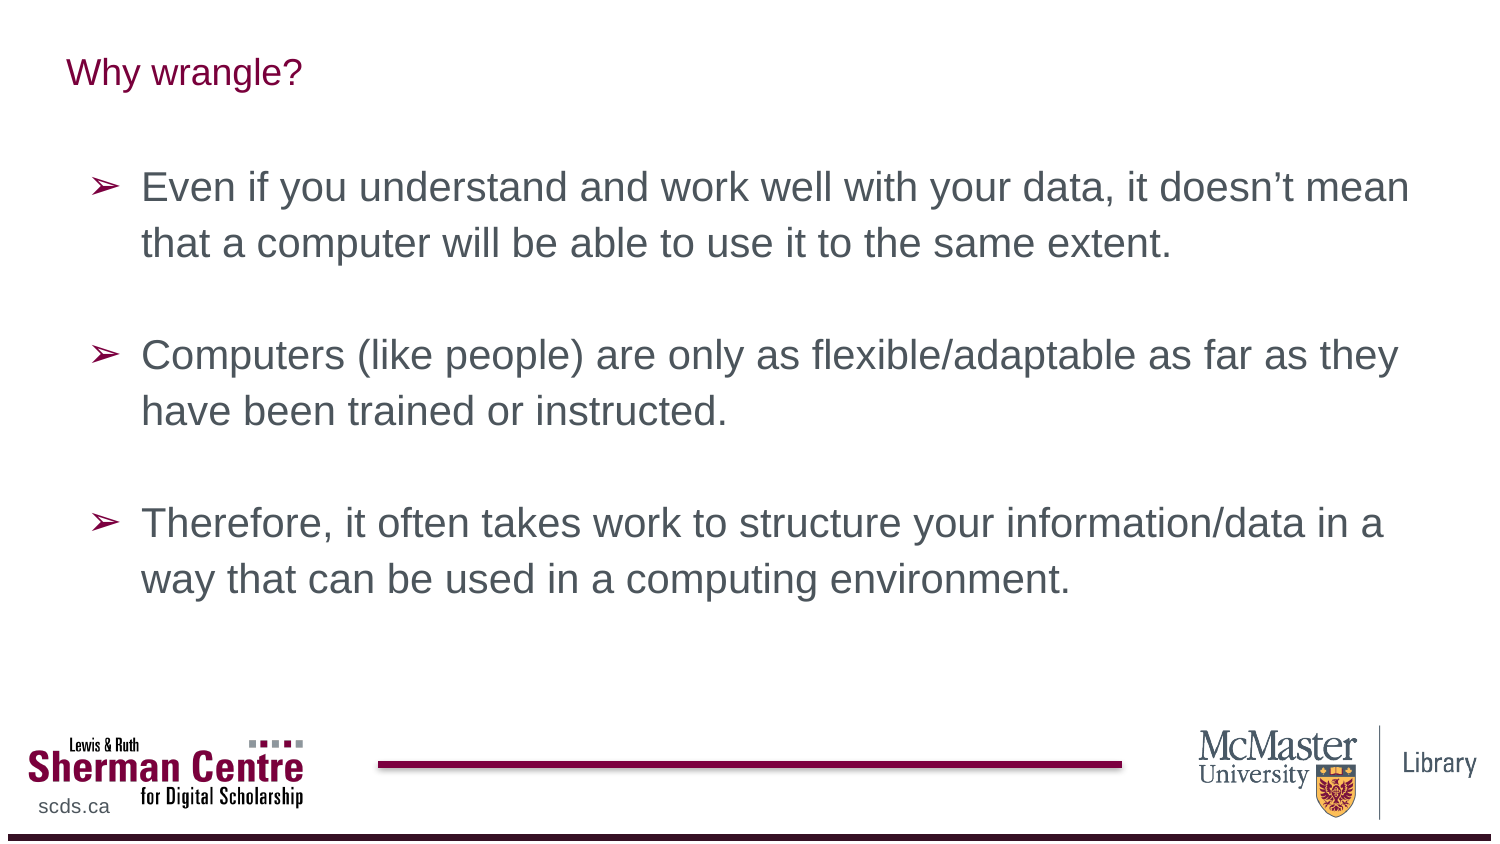

# Why wrangle?
Even if you understand and work well with your data, it doesn’t mean that a computer will be able to use it to the same extent.

Computers (like people) are only as flexible/adaptable as far as they have been trained or instructed.

Therefore, it often takes work to structure your information/data in a way that can be used in a computing environment.